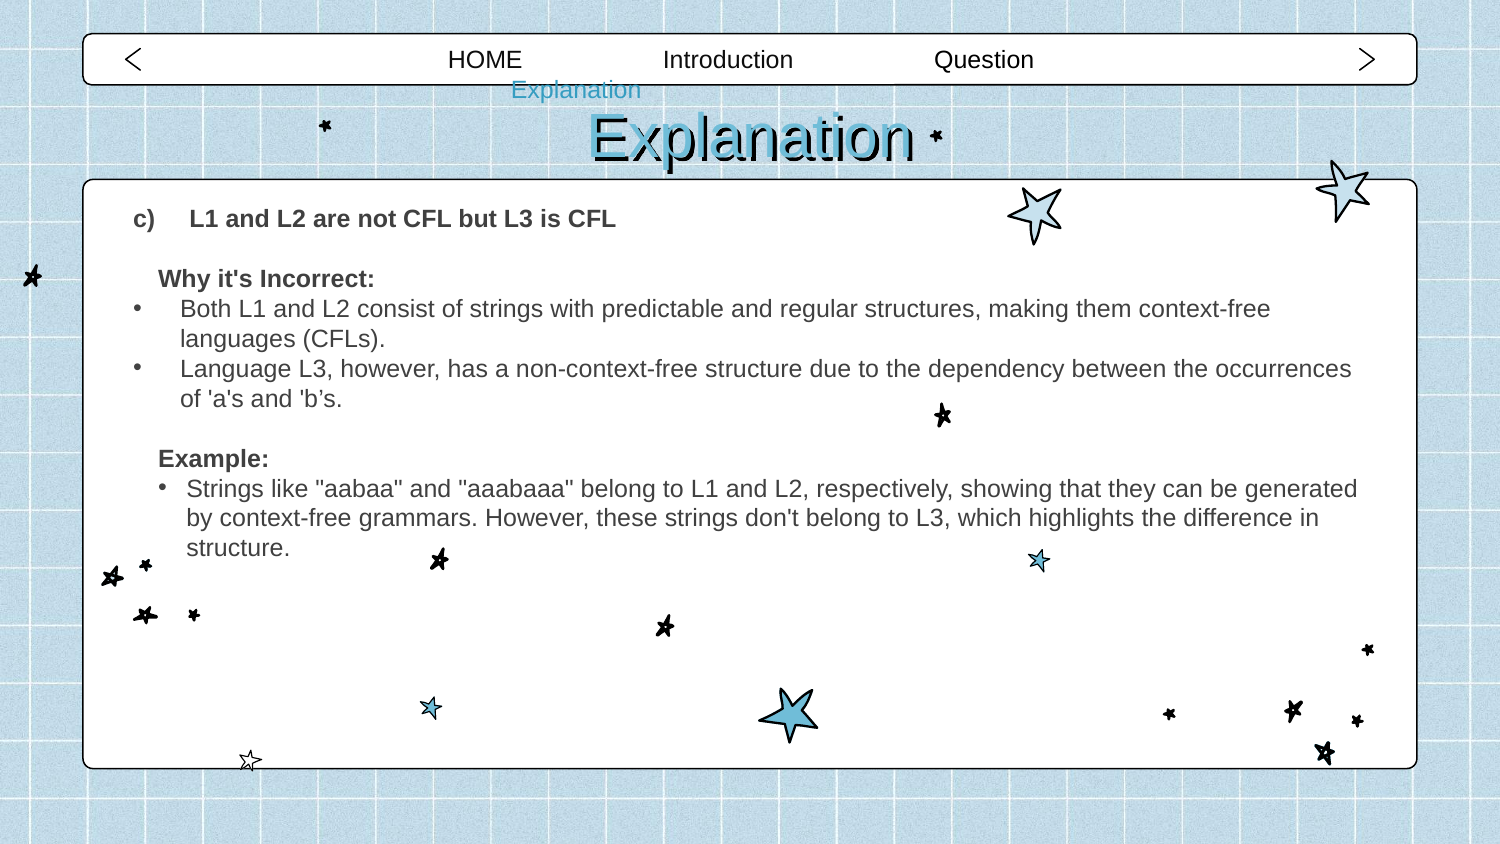

HOME                    Introduction                    Question                    Explanation

# Explanation

L1 and L2 are not CFL but L3 is CFL

Why it's Incorrect:
Both L1 and L2 consist of strings with predictable and regular structures, making them context-free languages (CFLs).
Language L3, however, has a non-context-free structure due to the dependency between the occurrences of 'a's and 'b’s.

Example:
Strings like "aabaa" and "aaabaaa" belong to L1 and L2, respectively, showing that they can be generated by context-free grammars. However, these strings don't belong to L3, which highlights the difference in structure.